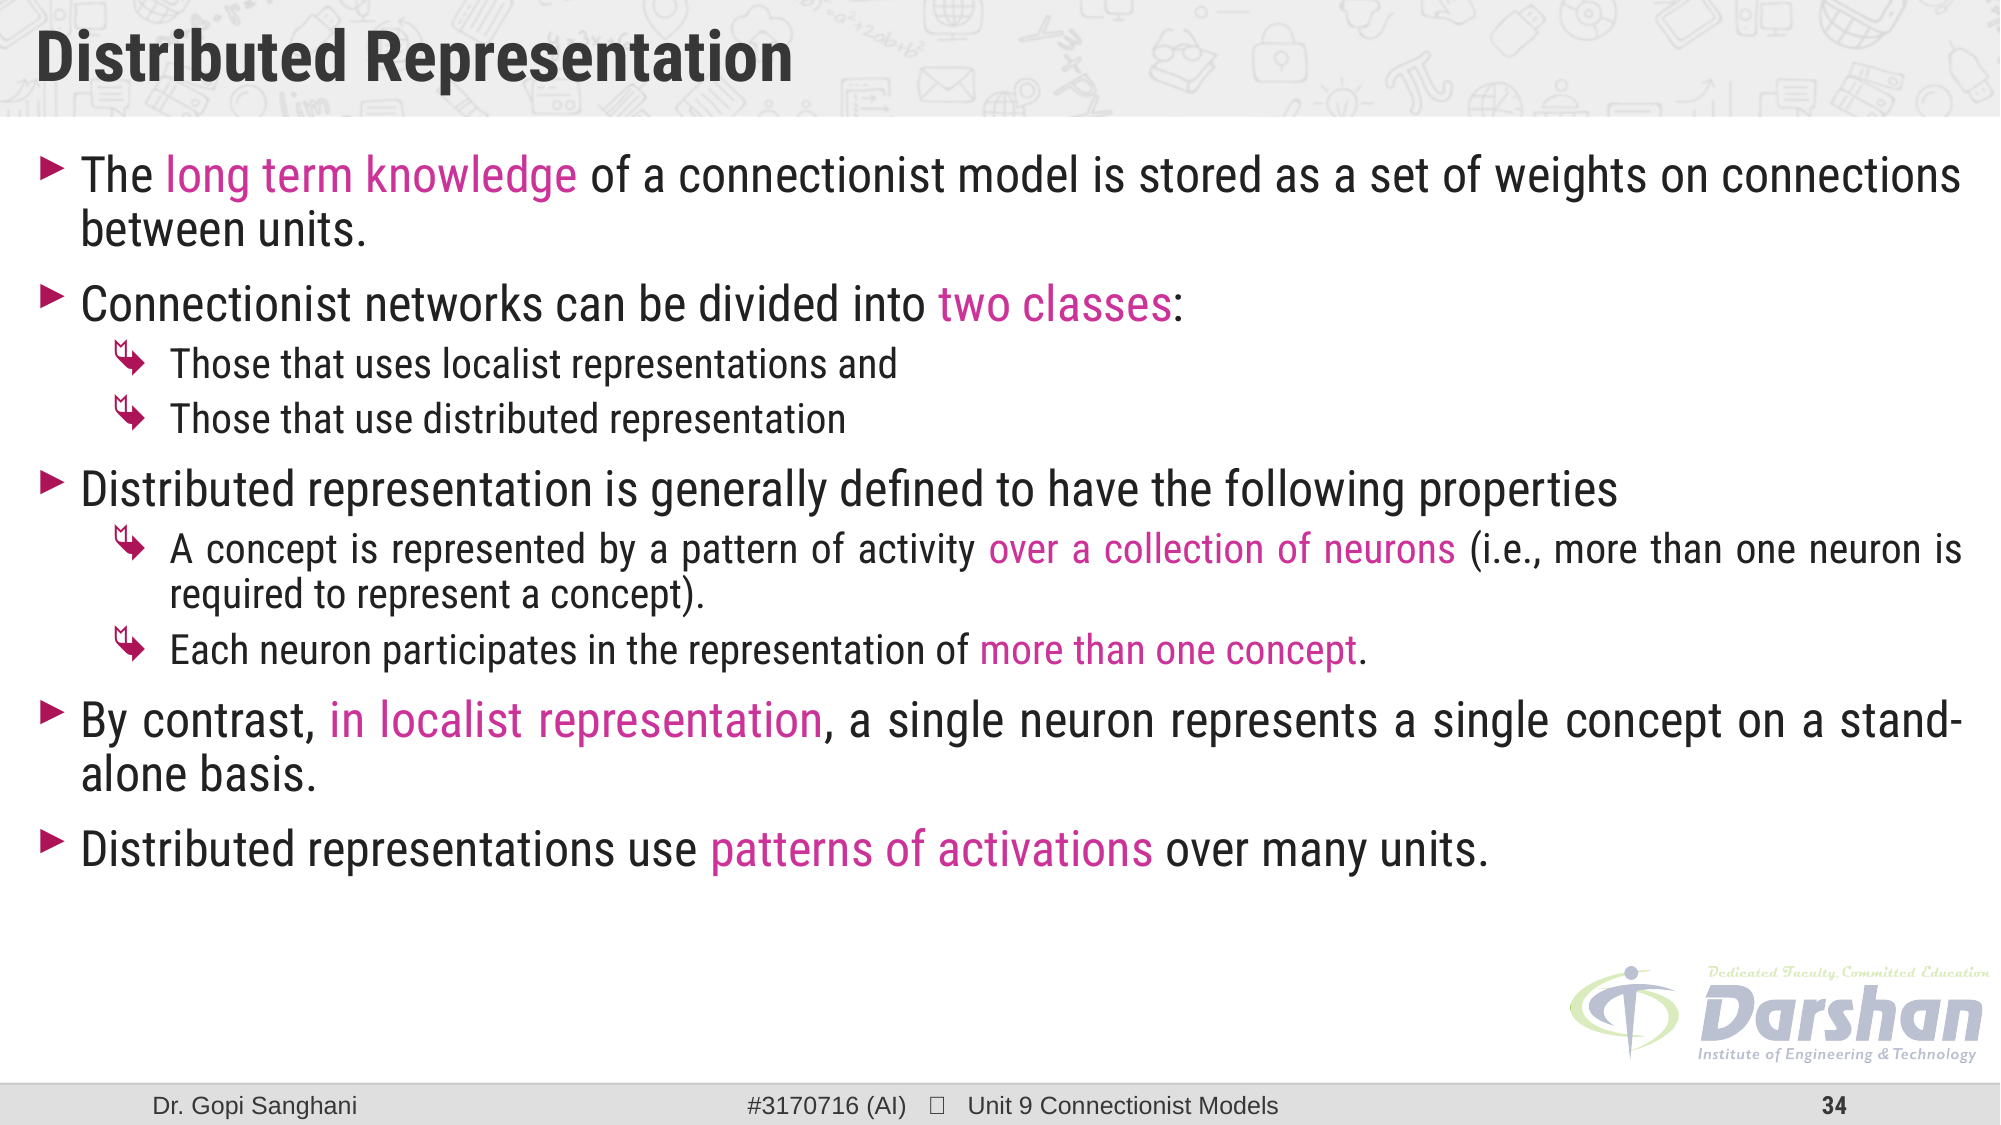

# Distributed Representation
The long term knowledge of a connectionist model is stored as a set of weights on connections between units.
Connectionist networks can be divided into two classes:
Those that uses localist representations and
Those that use distributed representation
Distributed representation is generally defined to have the following properties
A concept is represented by a pattern of activity over a collection of neurons (i.e., more than one neuron is required to represent a concept).
Each neuron participates in the representation of more than one concept.
By contrast, in localist representation, a single neuron represents a single concept on a stand-alone basis.
Distributed representations use patterns of activations over many units.